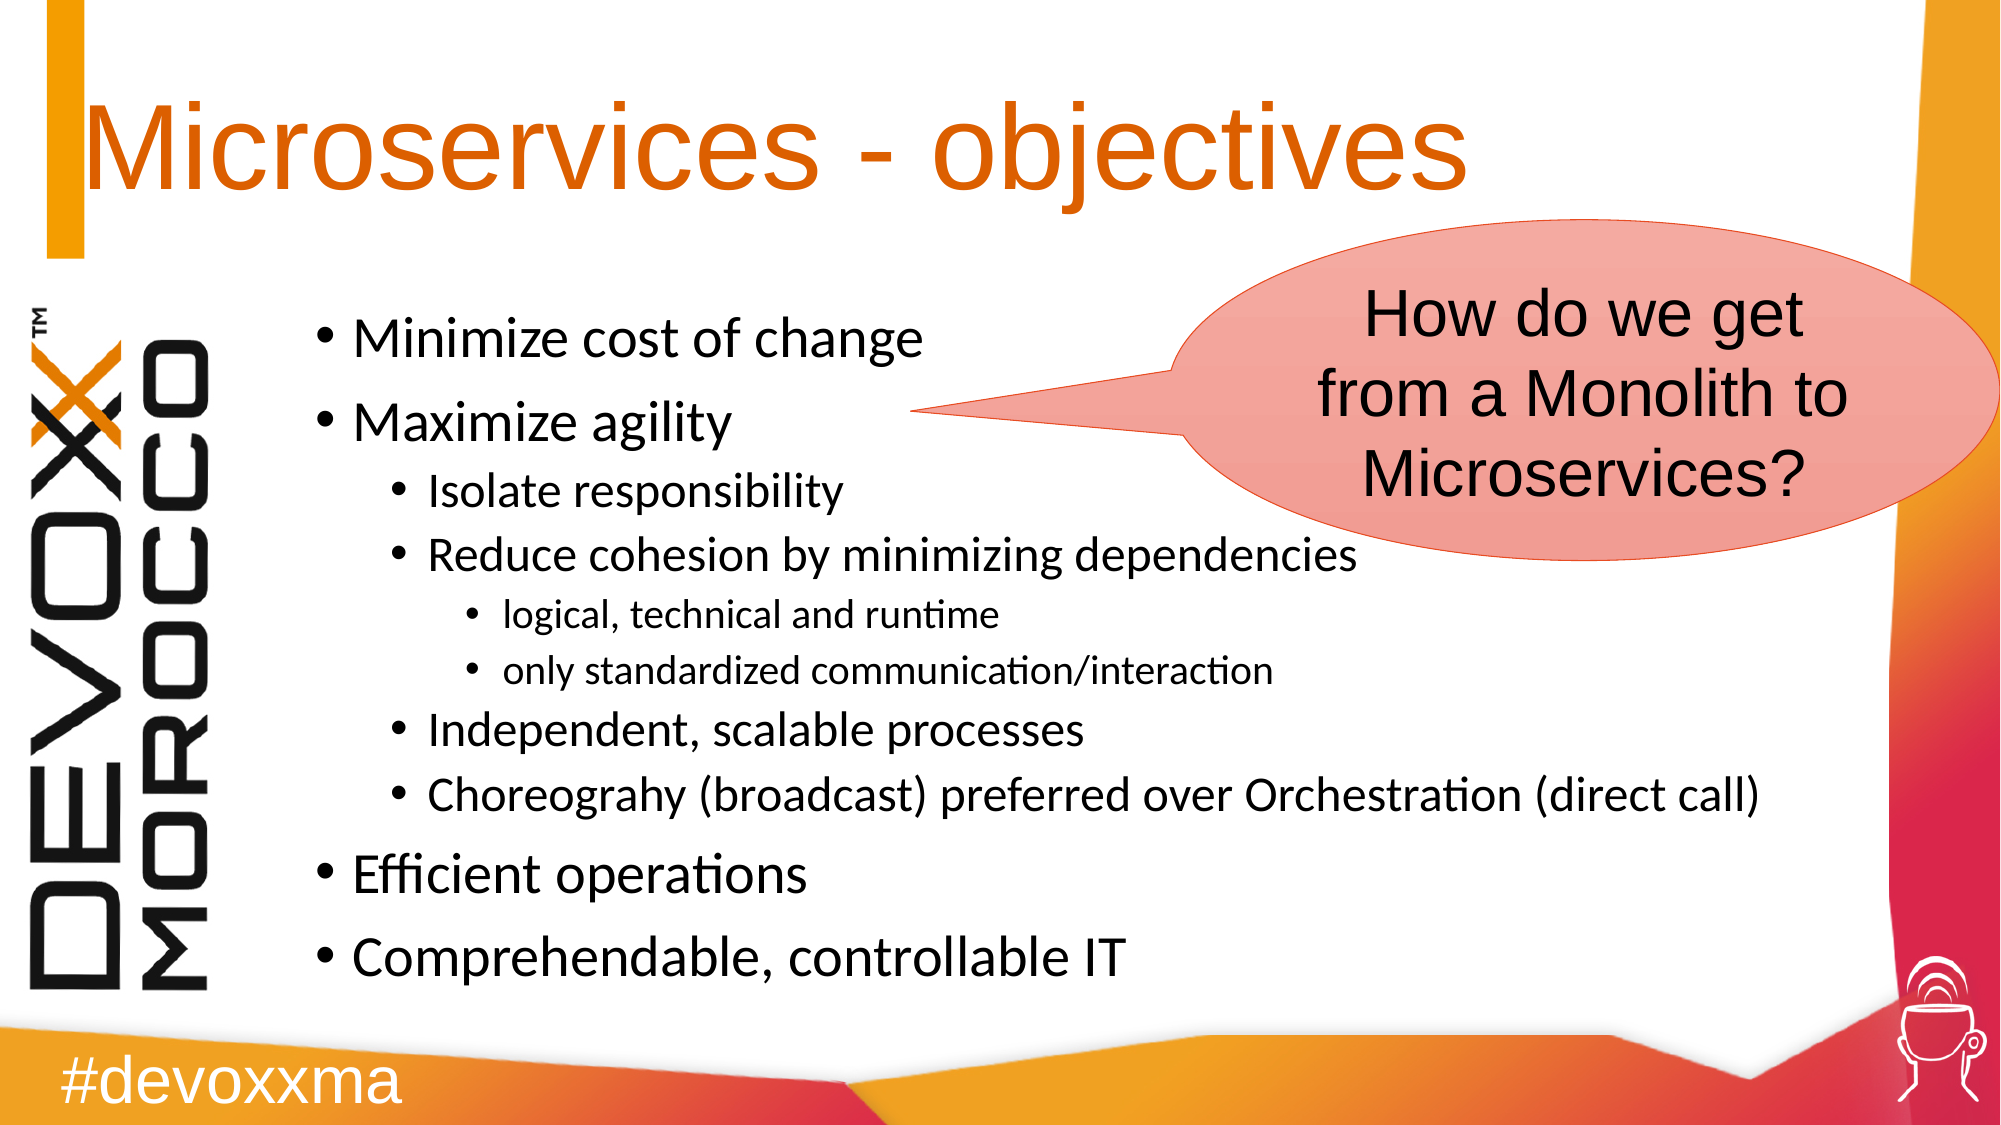

# Microservices - objectives
How do we get from a Monolith to Microservices?
Minimize cost of change
Maximize agility
Isolate responsibility
Reduce cohesion by minimizing dependencies
logical, technical and runtime
only standardized communication/interaction
Independent, scalable processes
Choreograhy (broadcast) preferred over Orchestration (direct call)
Efficient operations
Comprehendable, controllable IT

#devoxxma